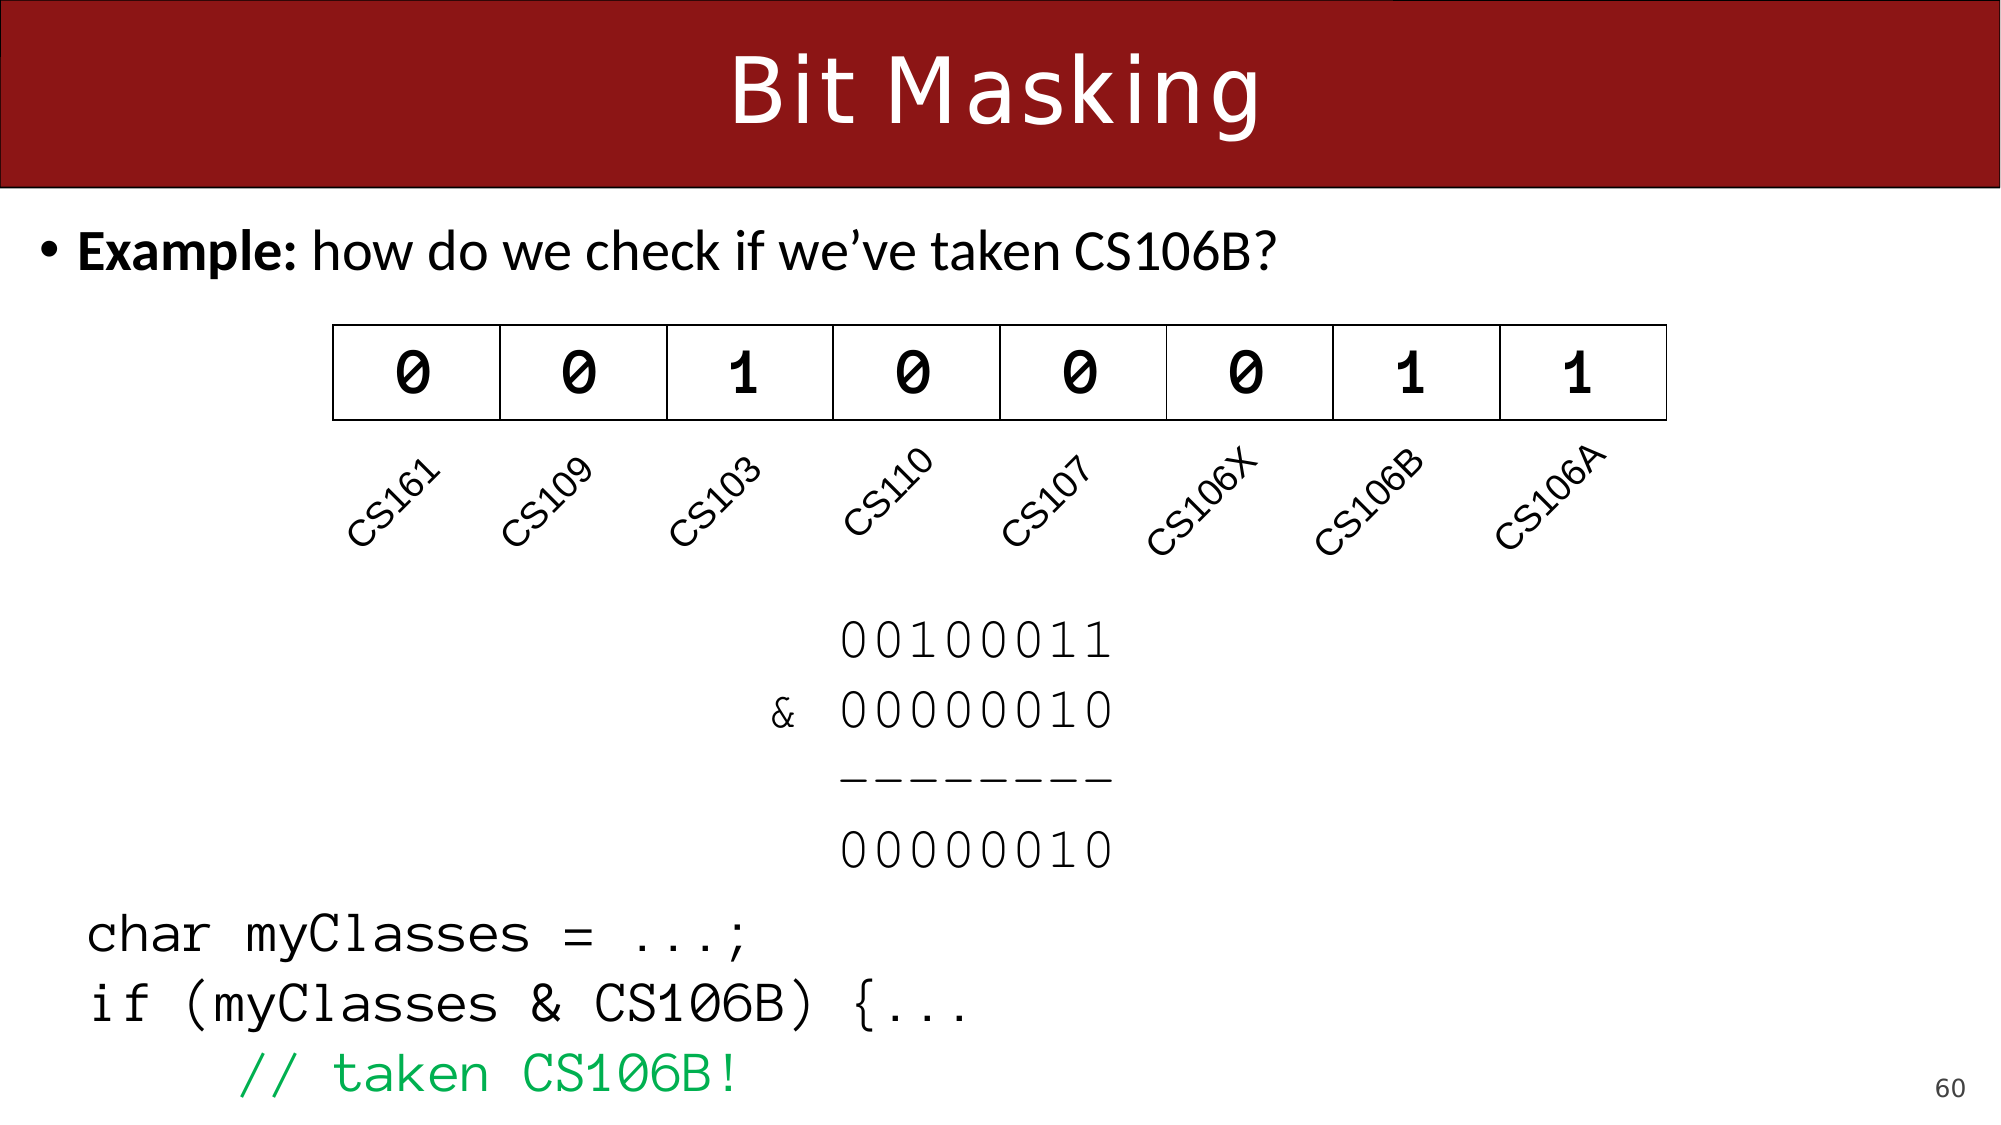

# Bit Masking
Example: how do we check if we’ve taken CS106B?
| 0 | 0 | 1 | 0 | 0 | 0 | 1 | 1 |
| --- | --- | --- | --- | --- | --- | --- | --- |
CS161
CS109
CS107
CS103
CS106X
CS106B
CS106A
CS110
  00100011
& 00000010
  --------
  00000010
char myClasses = ...;
if (myClasses & CS106B) {...
	// taken CS106B!